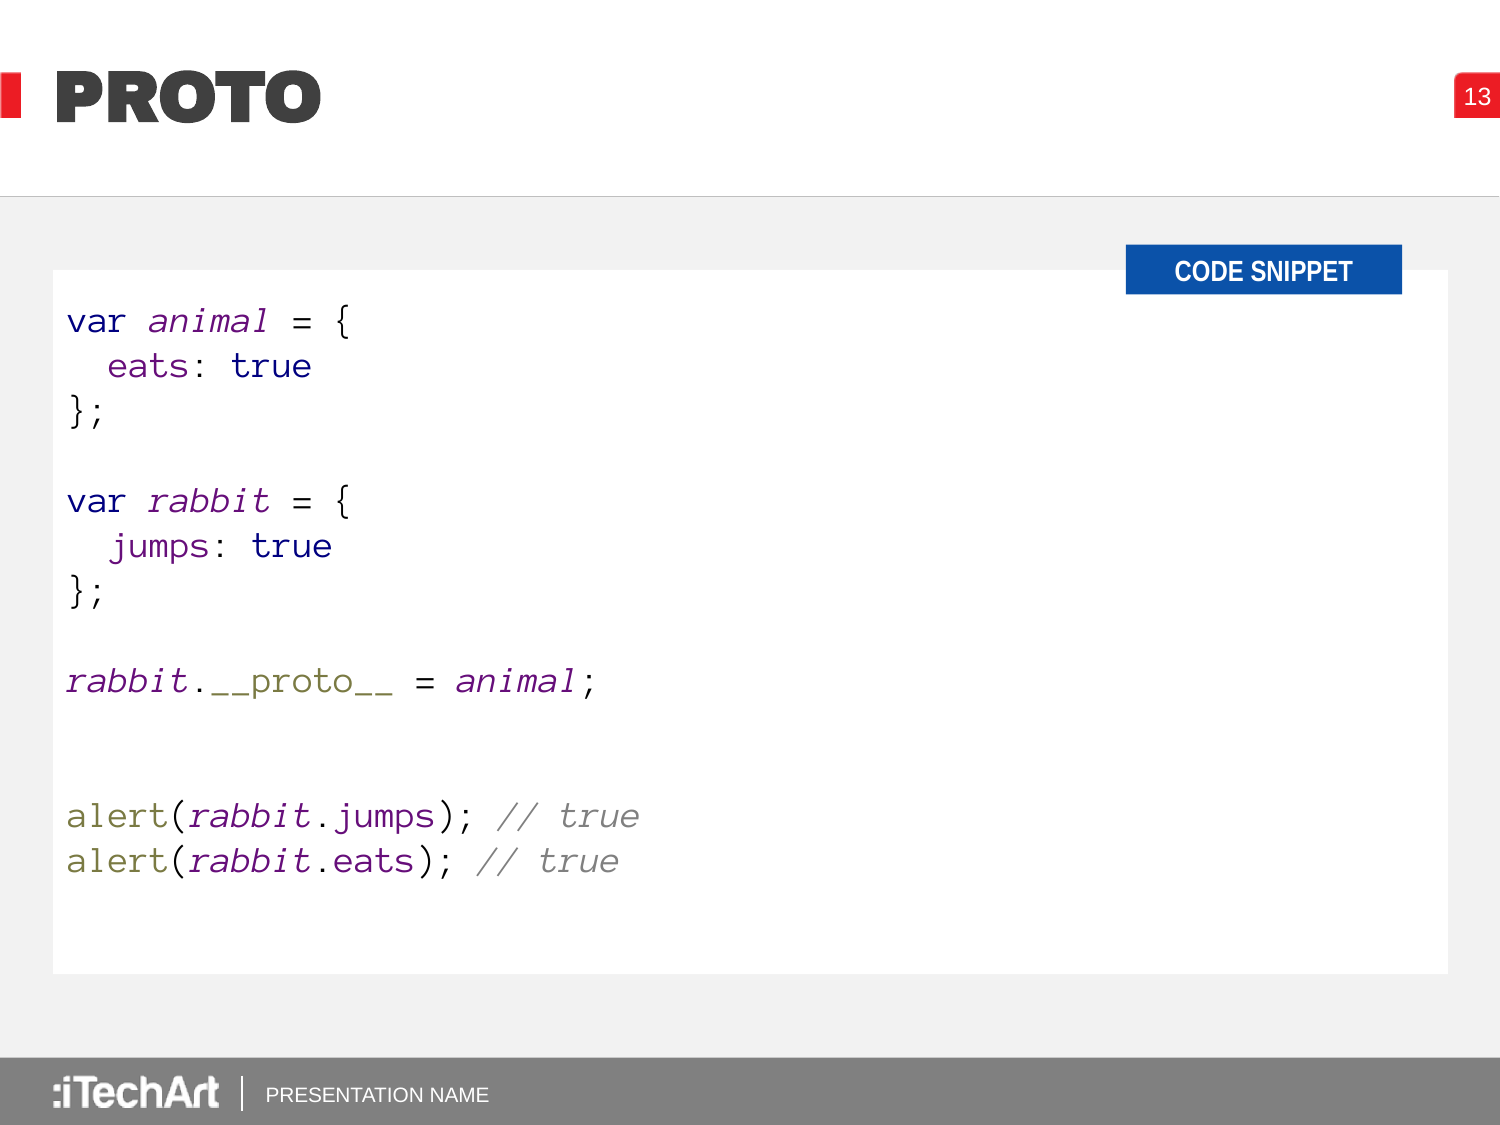

# PROTO
CODE SNIPPET
var animal = {
  eats: true
};
var rabbit = {
  jumps: true
};
rabbit.__proto__ = animal;
alert(rabbit.jumps); // true
alert(rabbit.eats); // true
PRESENTATION NAME